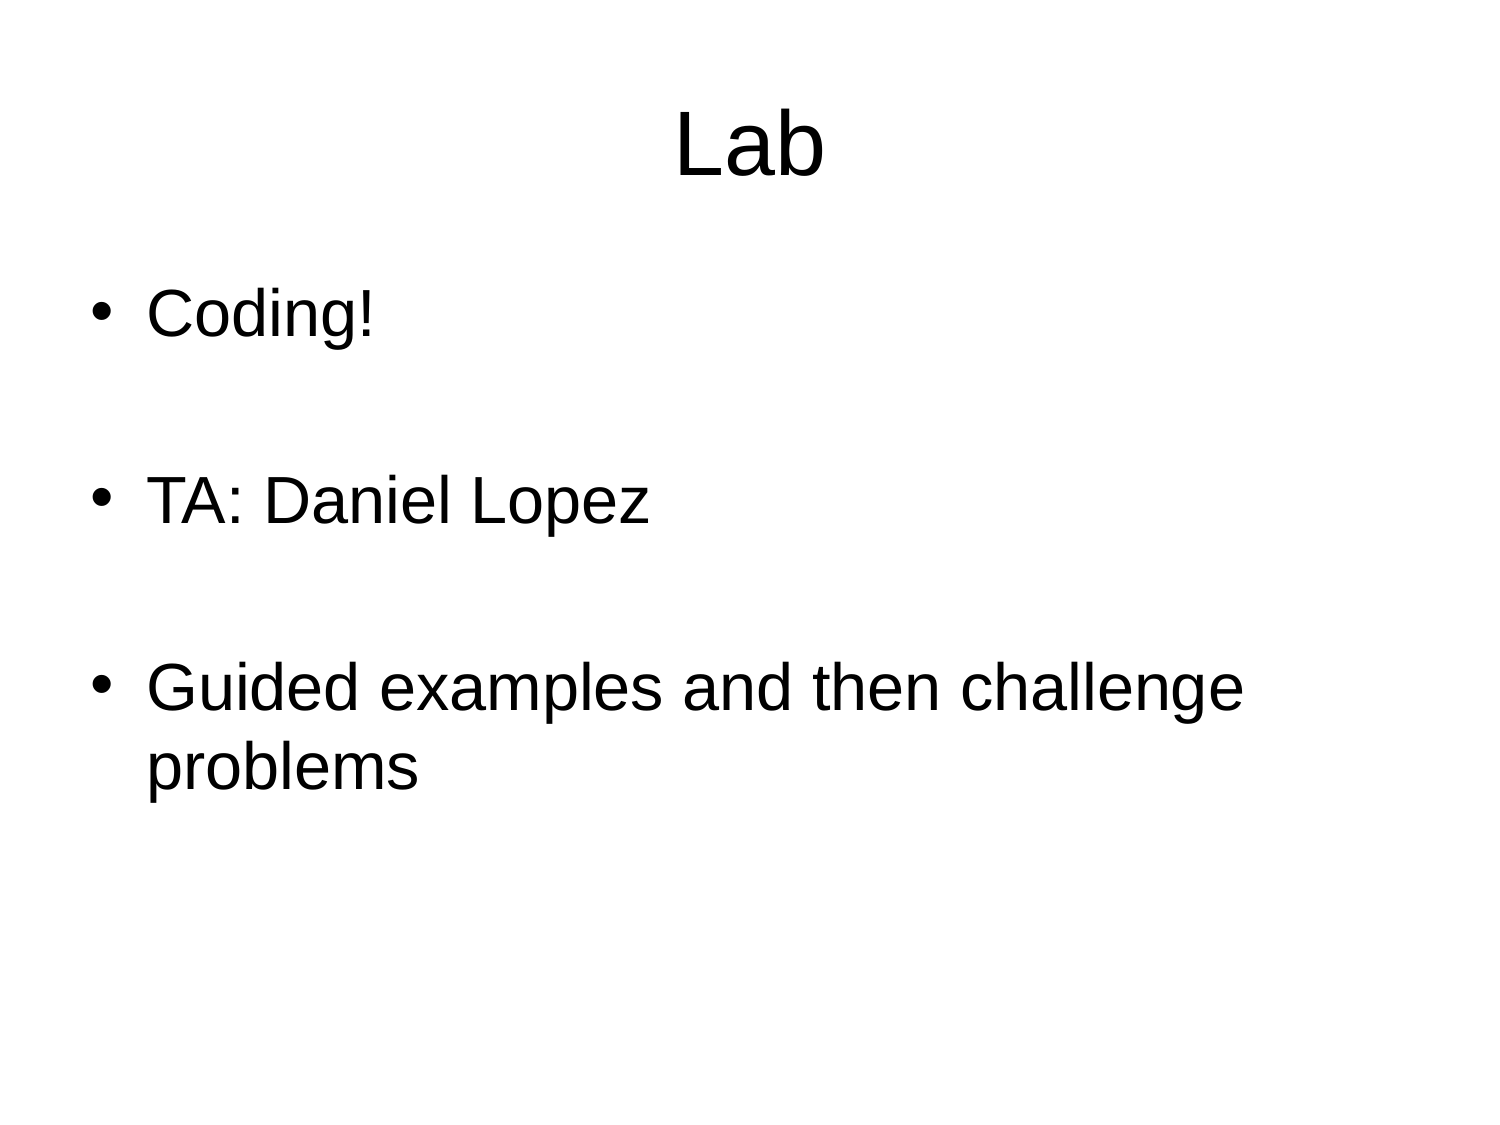

# Lab
Coding!

TA: Daniel Lopez

Guided examples and then challenge problems